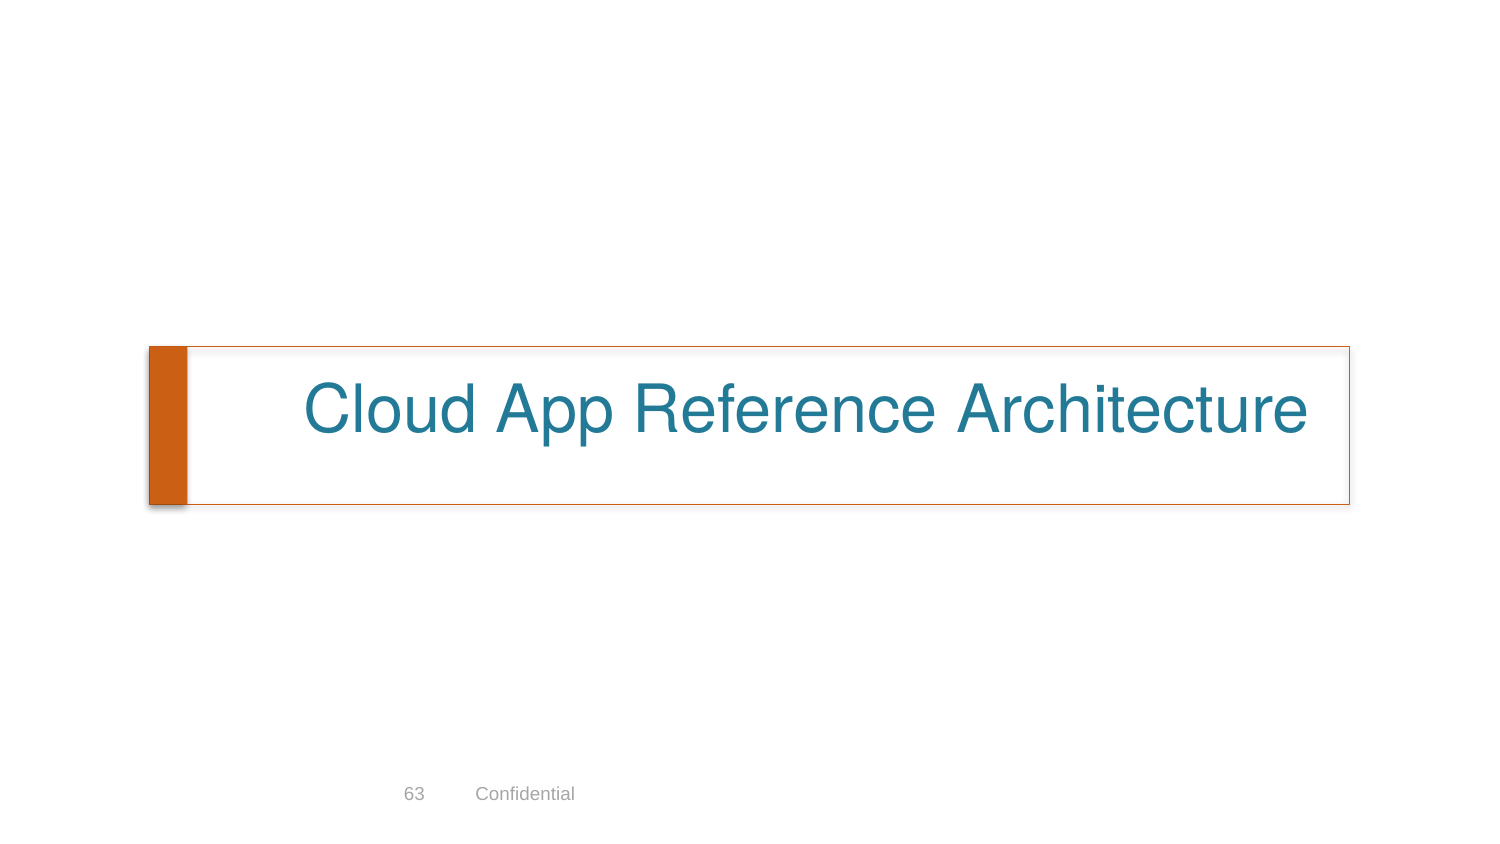

# Cloud App Reference Architecture

63
Confidential